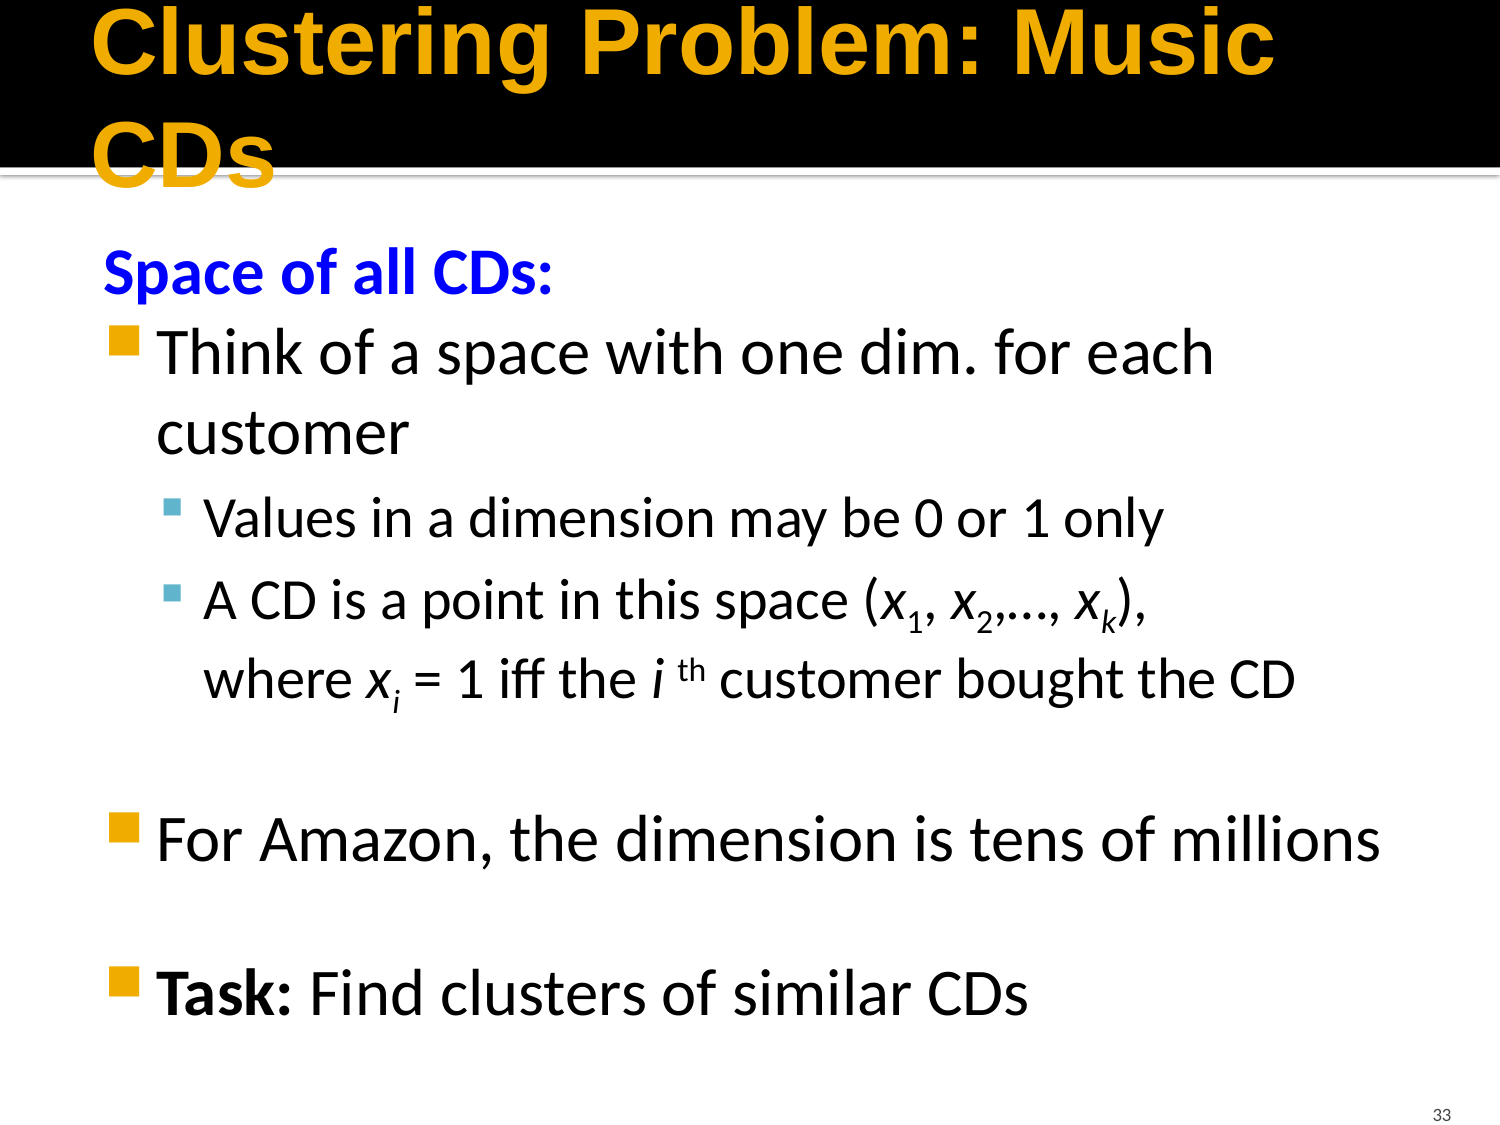

# Clustering Problem: Music CDs
Space of all CDs:
Think of a space with one dim. for each customer
Values in a dimension may be 0 or 1 only
A CD is a point in this space (x1, x2,…, xk),
where xi = 1 iff the i th customer bought the CD

For Amazon, the dimension is tens of millions

Task: Find clusters of similar CDs
33